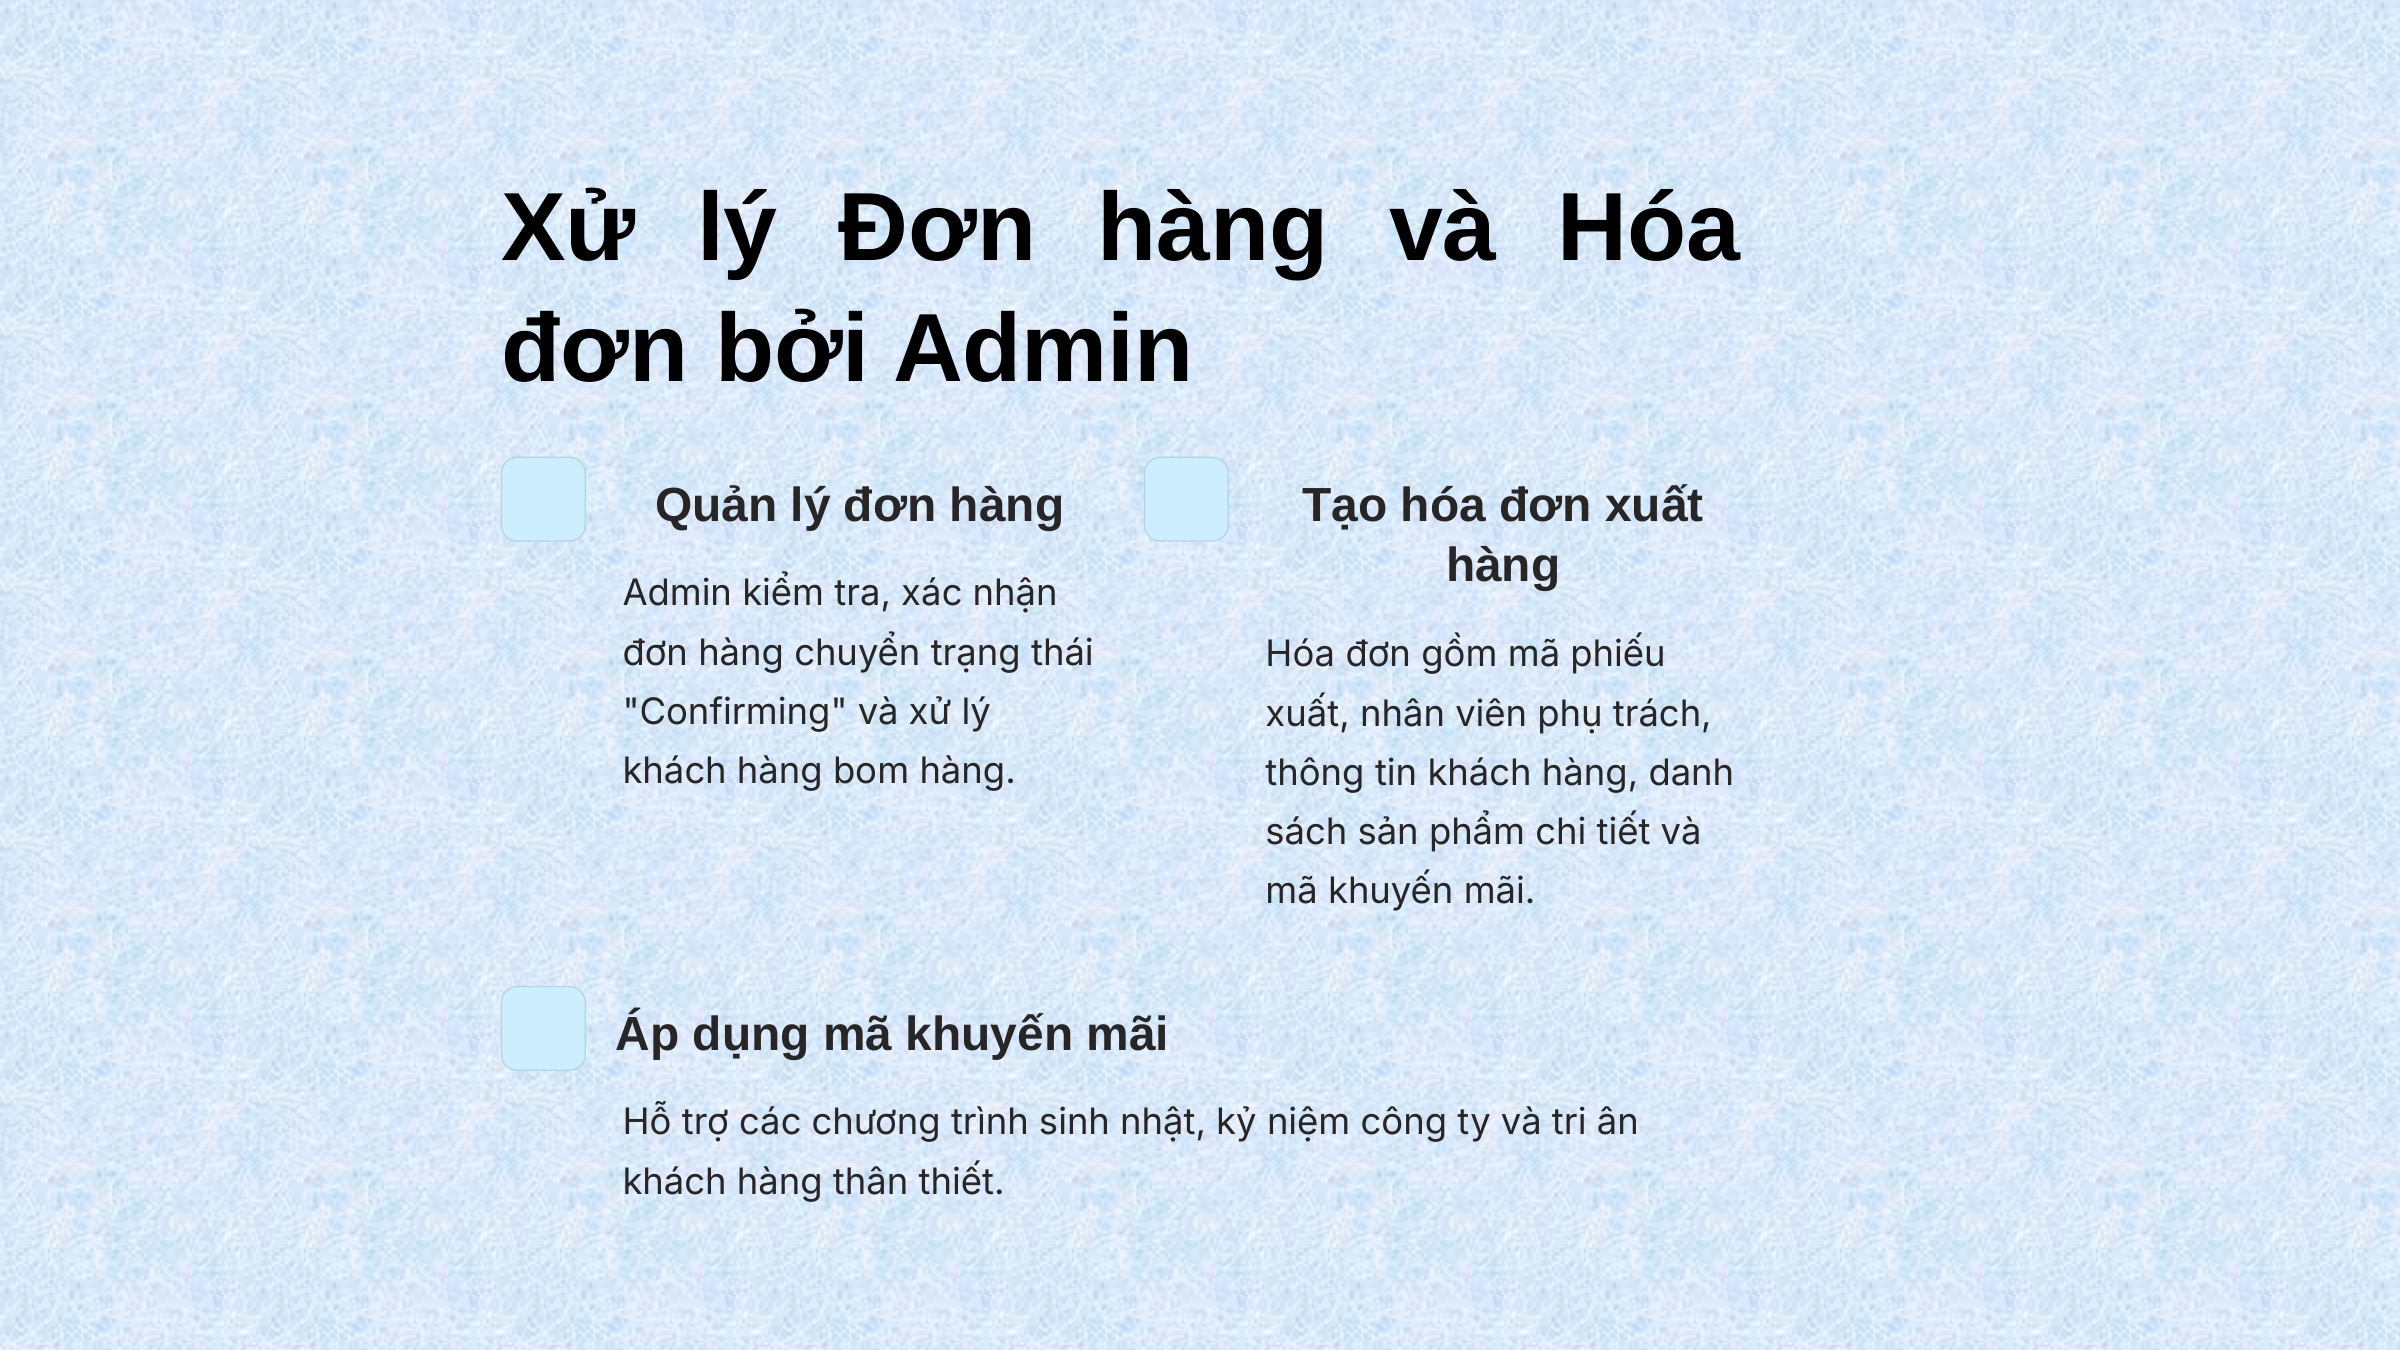

Xử lý Đơn hàng và Hóa đơn bởi Admin

Quản lý đơn hàng
Tạo hóa đơn xuất hàng
Admin kiểm tra, xác nhận đơn hàng chuyển trạng thái "Confirming" và xử lý khách hàng bom hàng.
Hóa đơn gồm mã phiếu xuất, nhân viên phụ trách, thông tin khách hàng, danh sách sản phẩm chi tiết và mã khuyến mãi.

Áp dụng mã khuyến mãi
Hỗ trợ các chương trình sinh nhật, kỷ niệm công ty và tri ân khách hàng thân thiết.